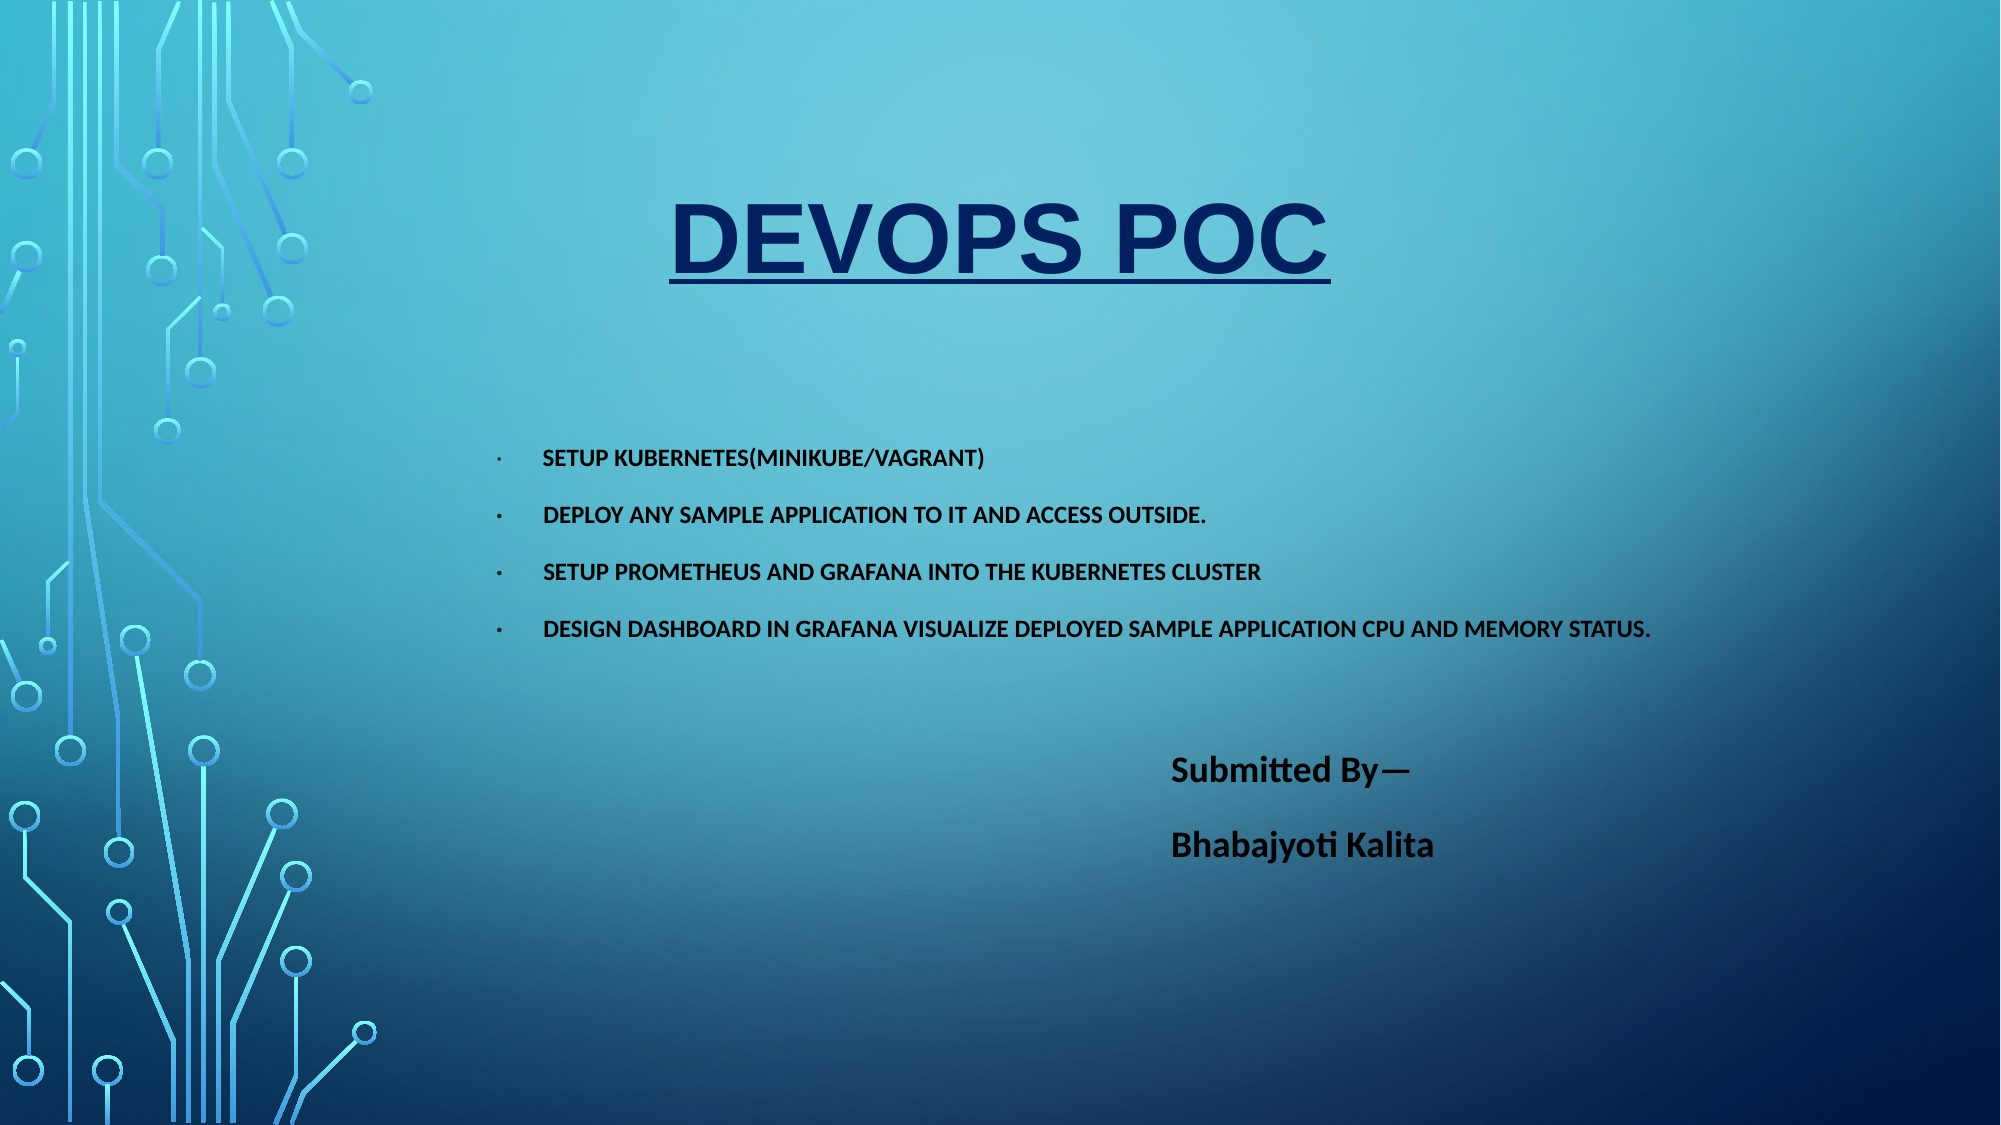

# DevOps POC

·       Setup Kubernetes(minikube/Vagrant)
·       Deploy any sample application to it and access outside.
·       Setup Prometheus and Grafana into the Kubernetes Cluster
·       Design dashboard in Grafana visualize deployed sample application CPU and memory status.

					Submitted By—
					Bhabajyoti Kalita